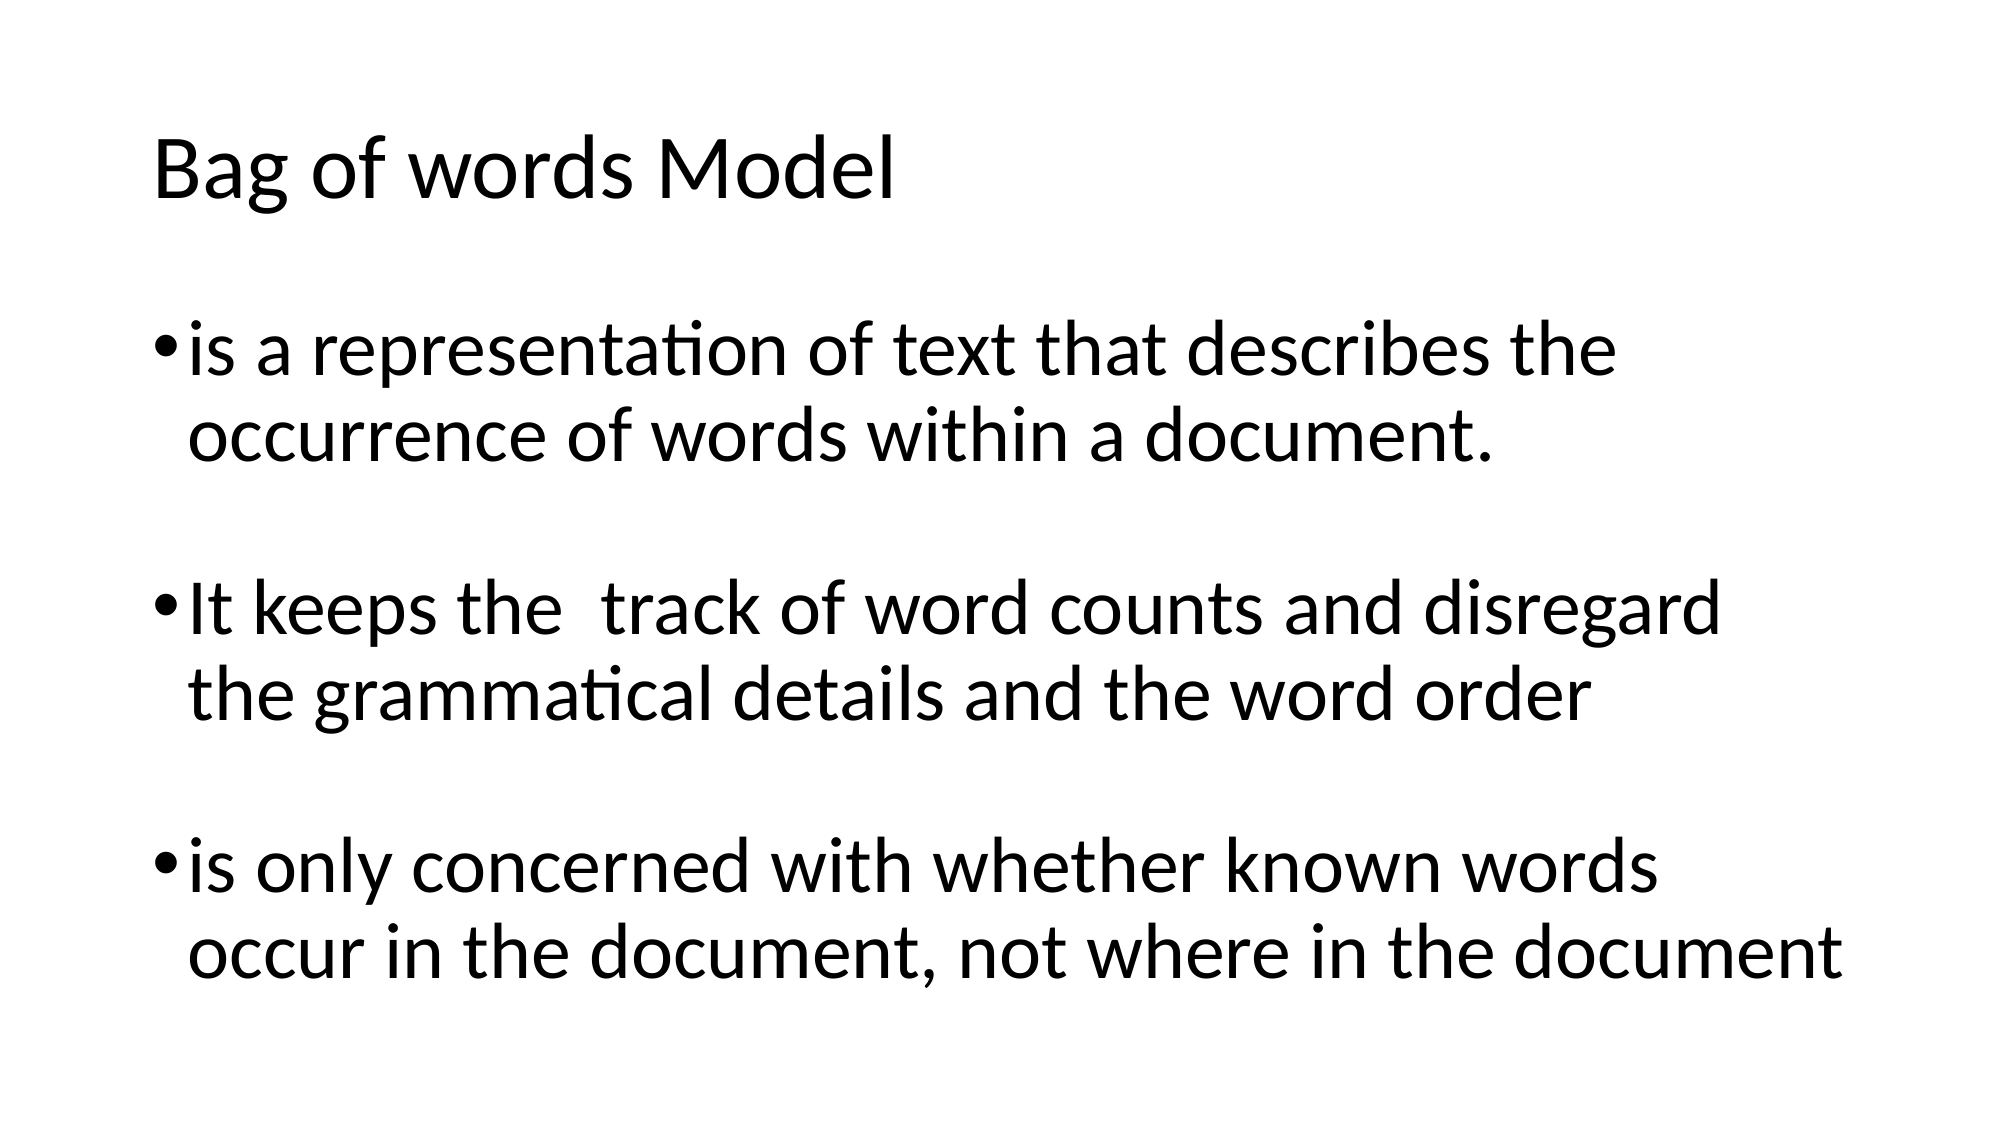

# Bag of words Model
is a representation of text that describes the occurrence of words within a document.

It keeps the  track of word counts and disregard the grammatical details and the word order

is only concerned with whether known words occur in the document, not where in the document